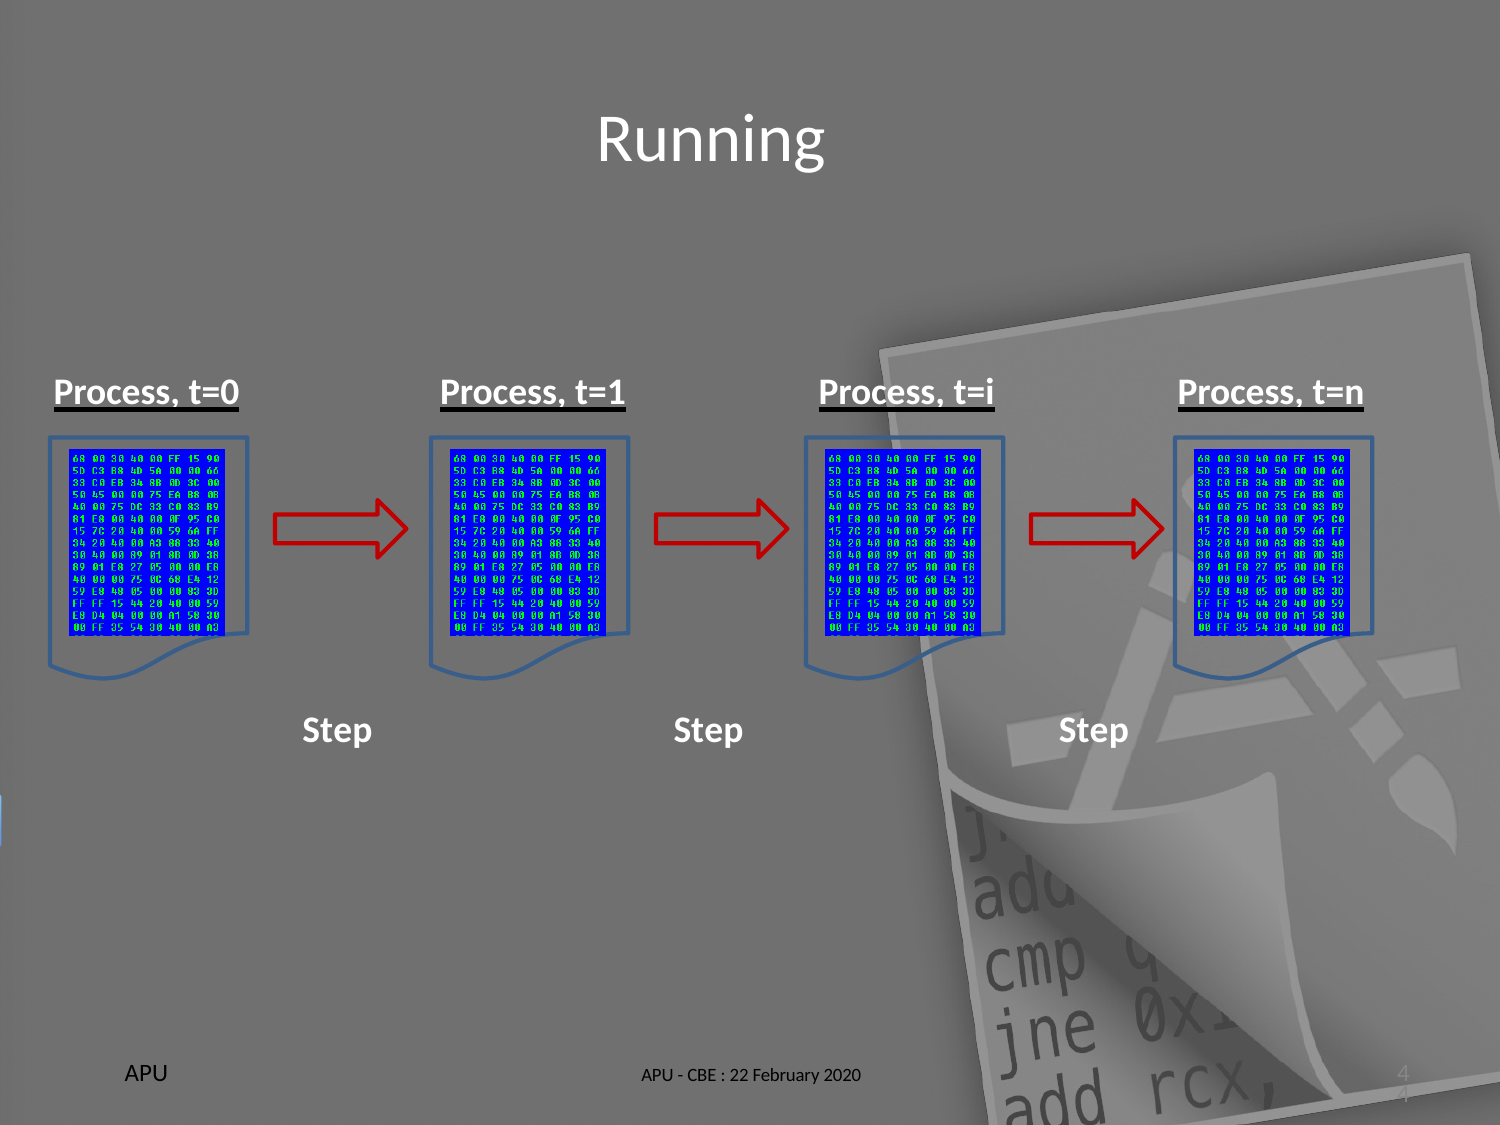

# Running
Process, t=0
Process, t=1
Process, t=i
Process, t=n

Step
Step
Step
APU - CBE : 22 February 2020
44
APU